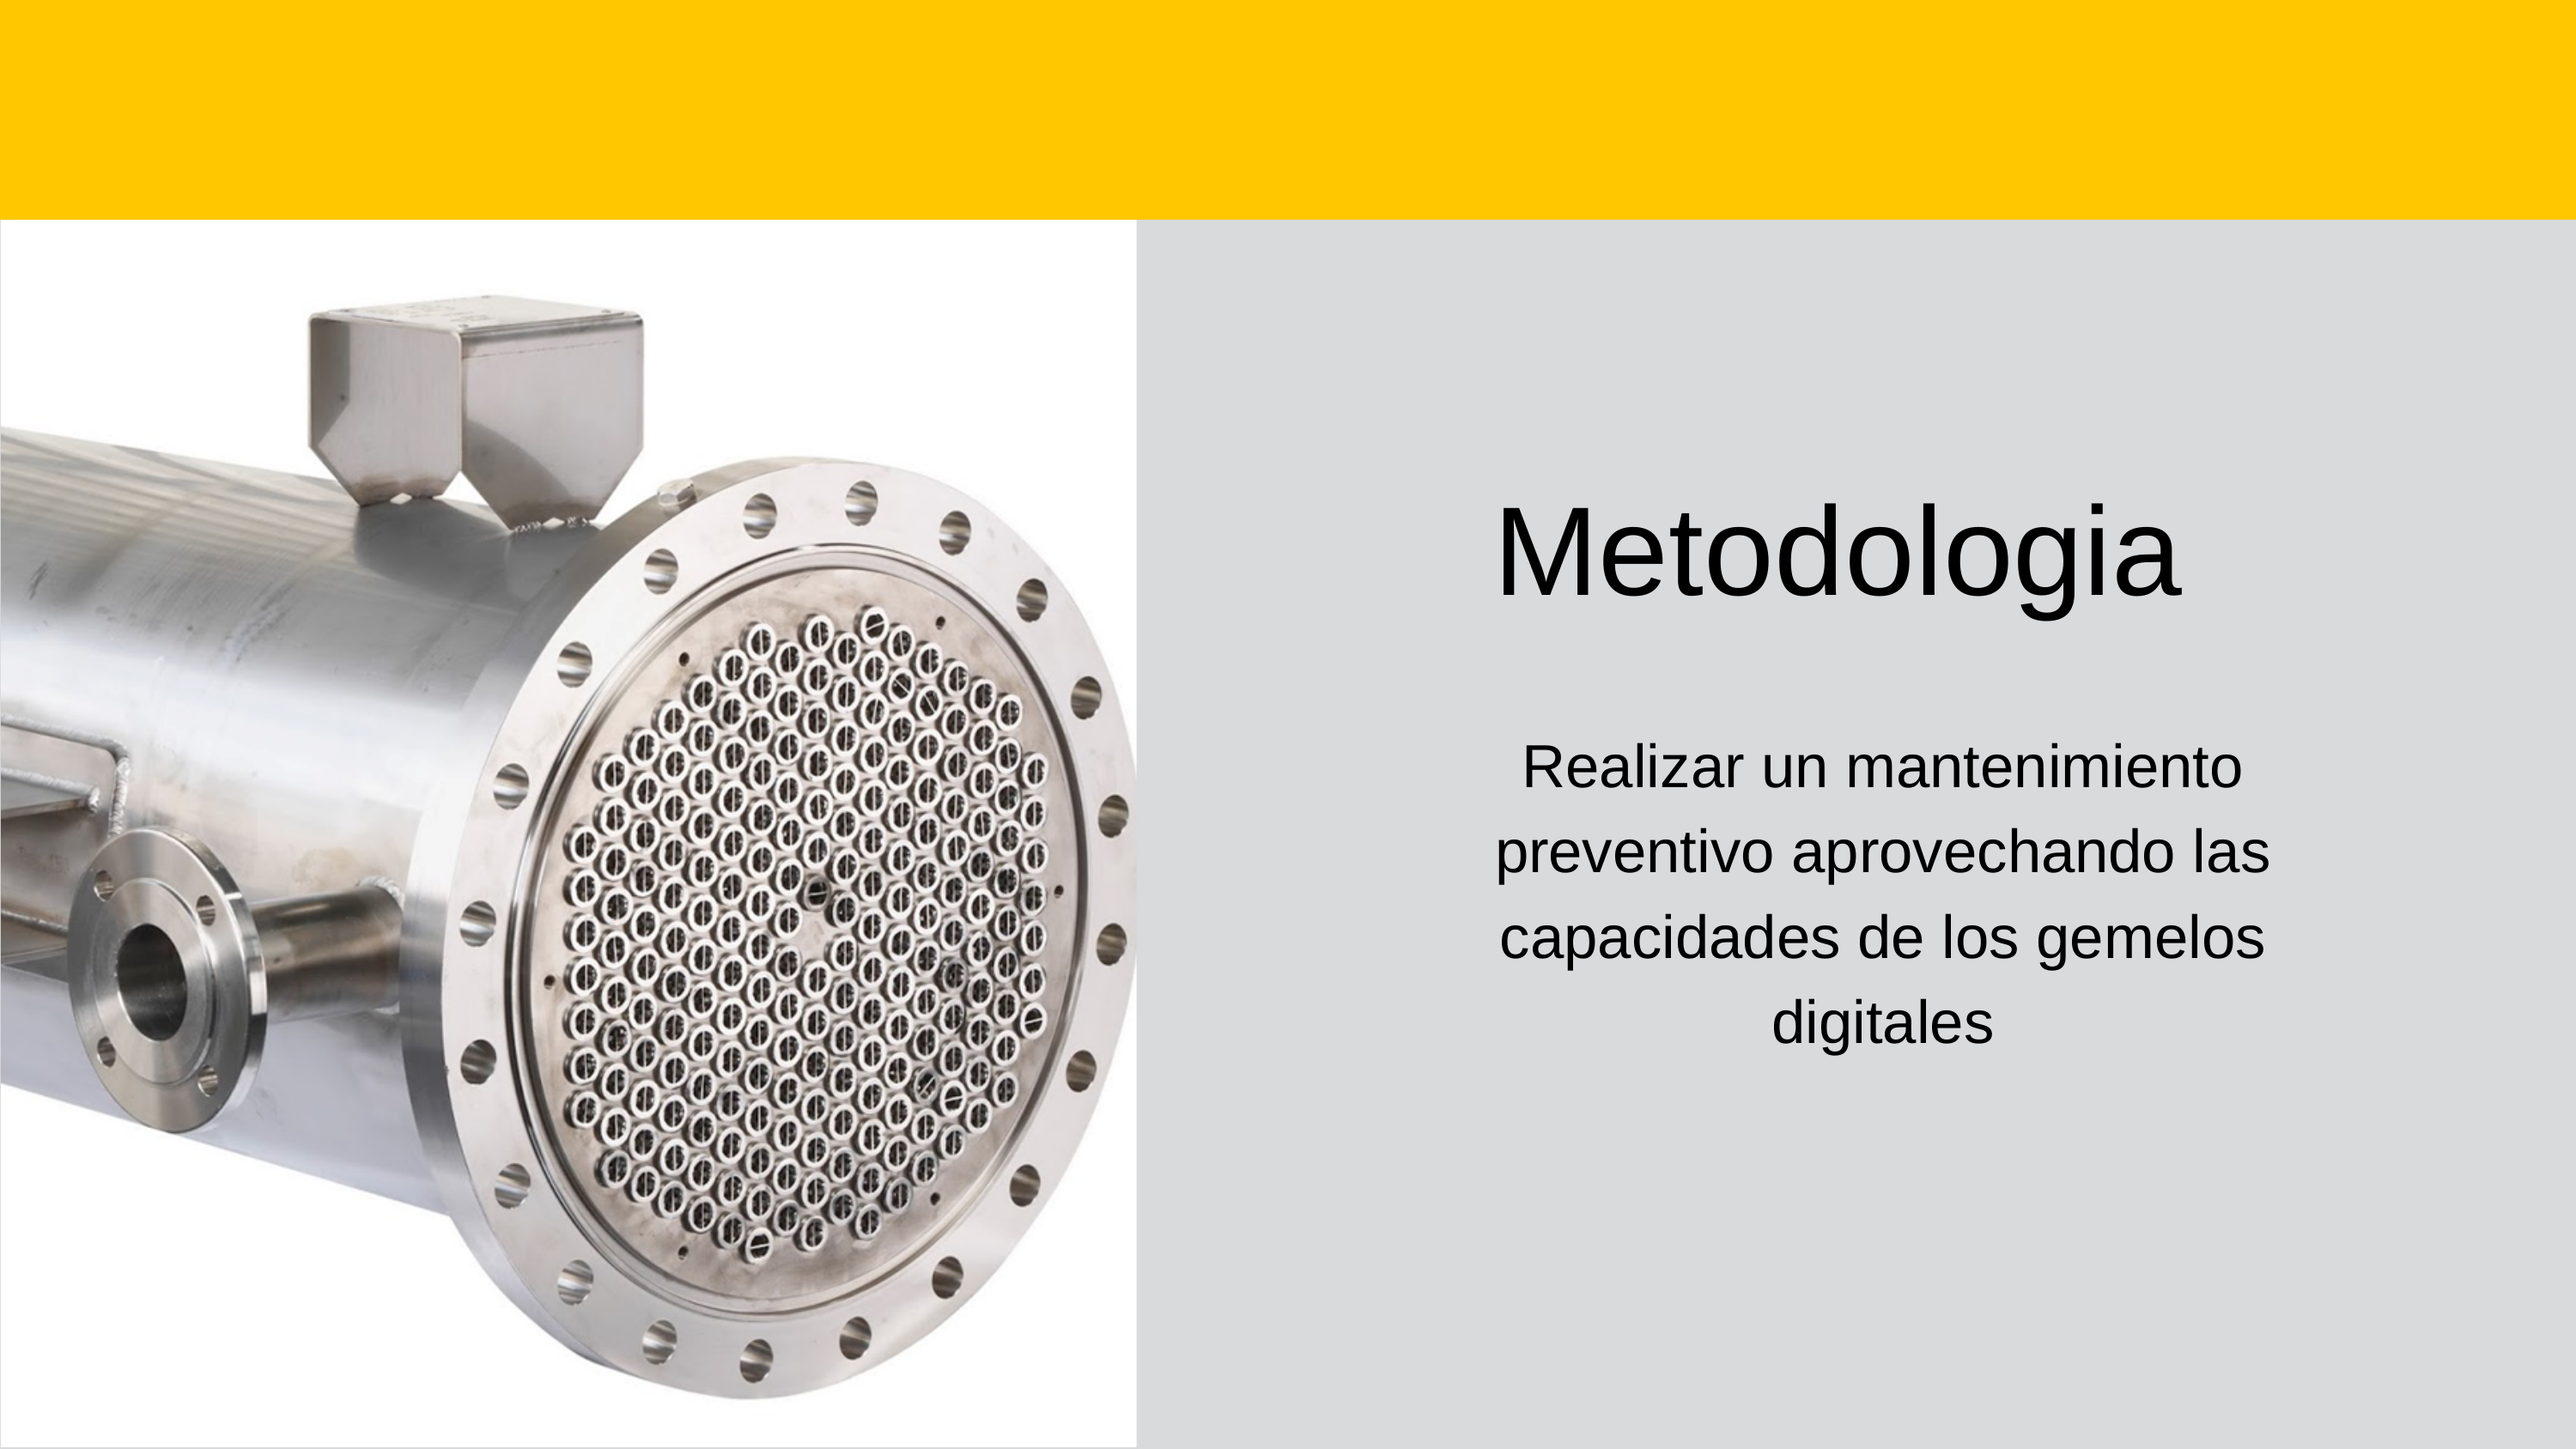

Metodologia

Realizar un mantenimiento preventivo aprovechando las capacidades de los gemelos digitales